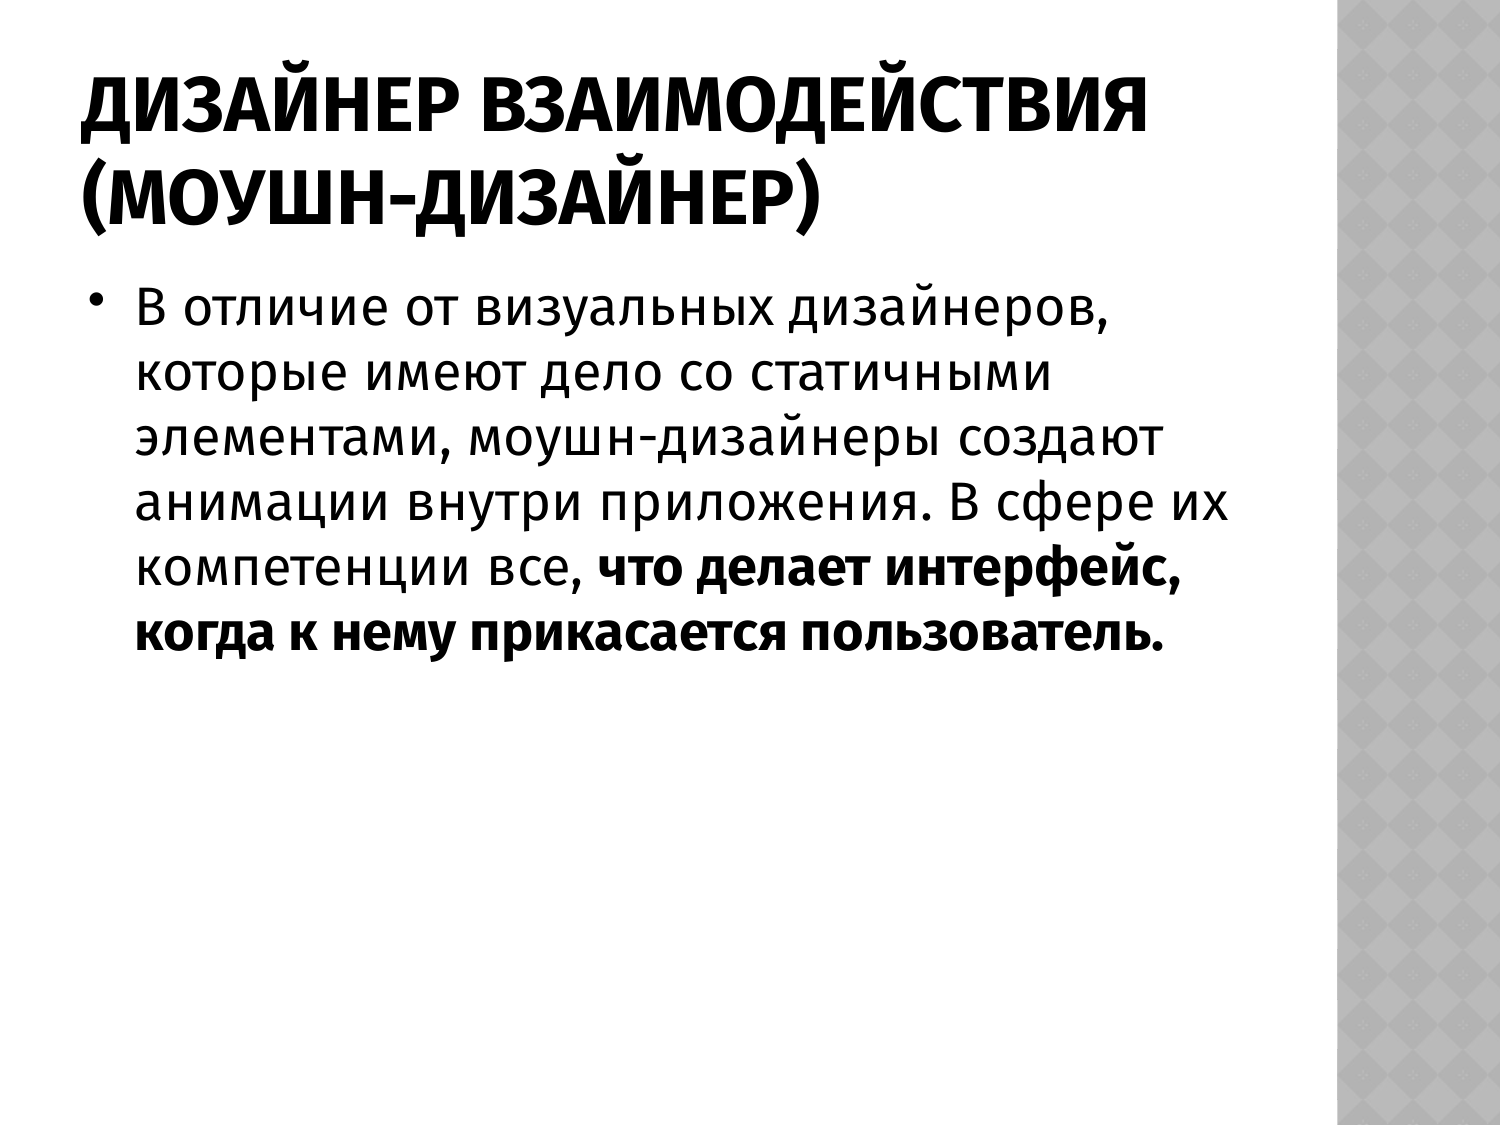

# Дизайнер взаимодействия (моушн-дизайнер)
В отличие от визуальных дизайнеров, которые имеют дело со статичными элементами, моушн-дизайнеры создают анимации внутри приложения. В сфере их компетенции все, что делает интерфейс, когда к нему прикасается пользователь.